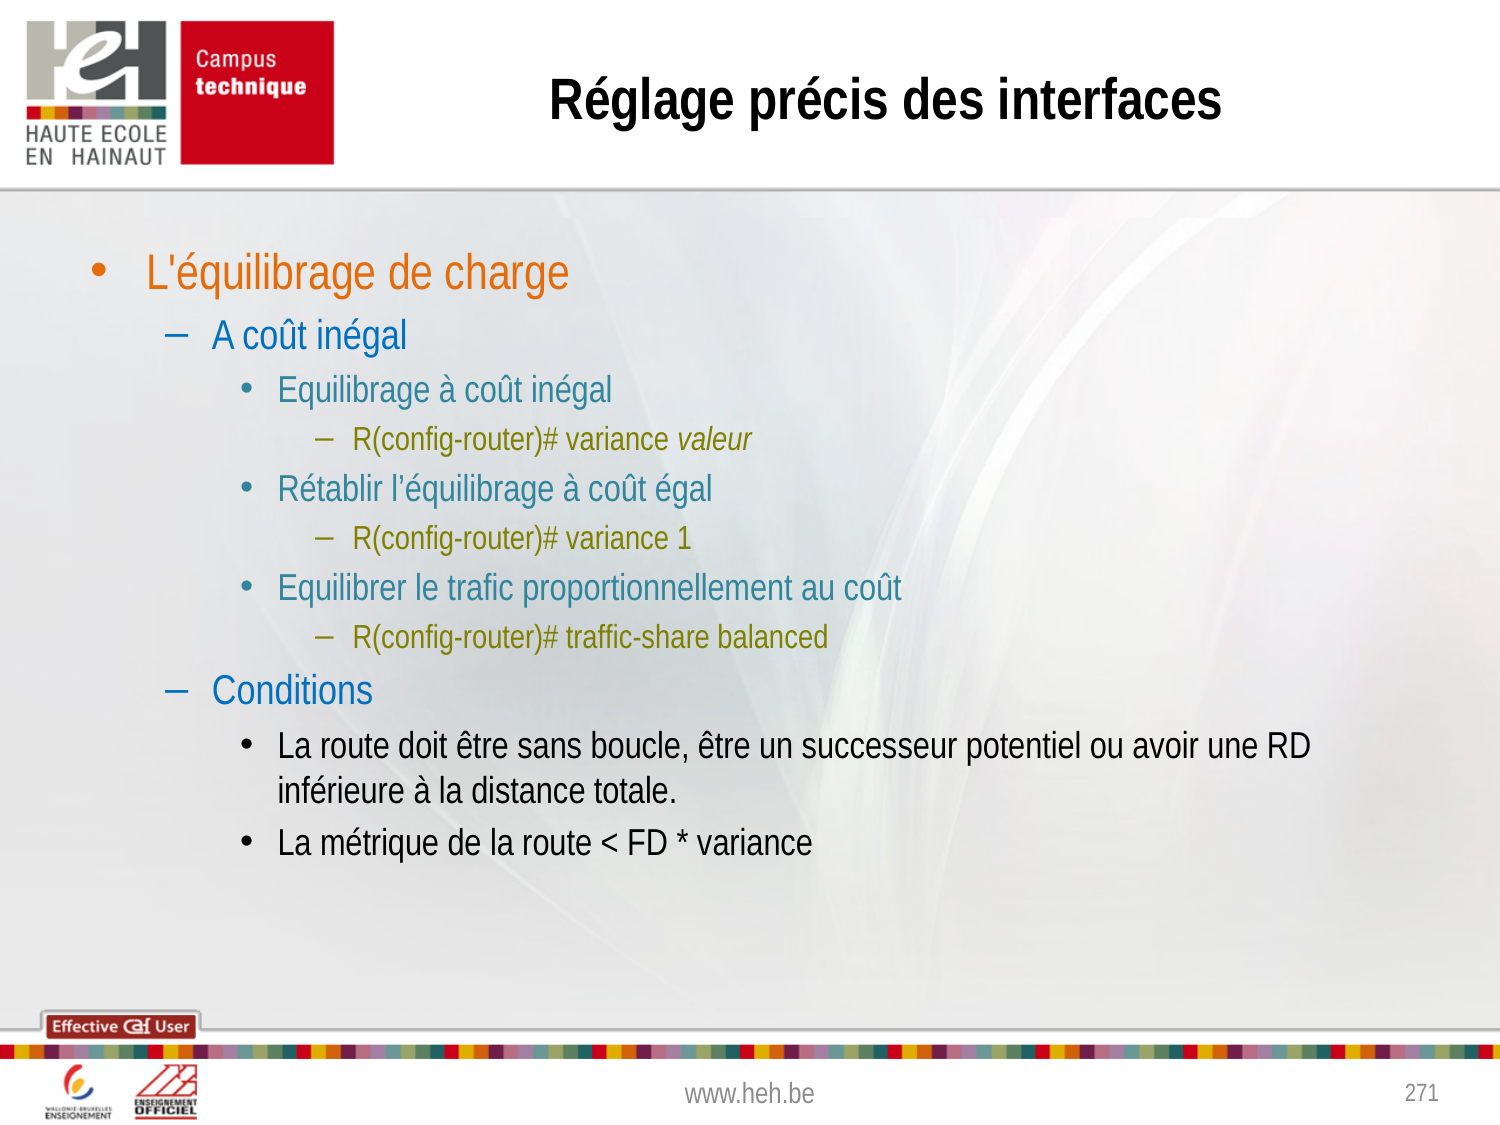

# Réglage précis des interfaces
L'équilibrage de charge
A coût inégal
Equilibrage à coût inégal
R(config-router)# variance valeur
Rétablir l’équilibrage à coût égal
R(config-router)# variance 1
Equilibrer le trafic proportionnellement au coût
R(config-router)# trafﬁc-share balanced
Conditions
La route doit être sans boucle, être un successeur potentiel ou avoir une RD inférieure à la distance totale.
La métrique de la route < FD * variance

www.heh.be
271